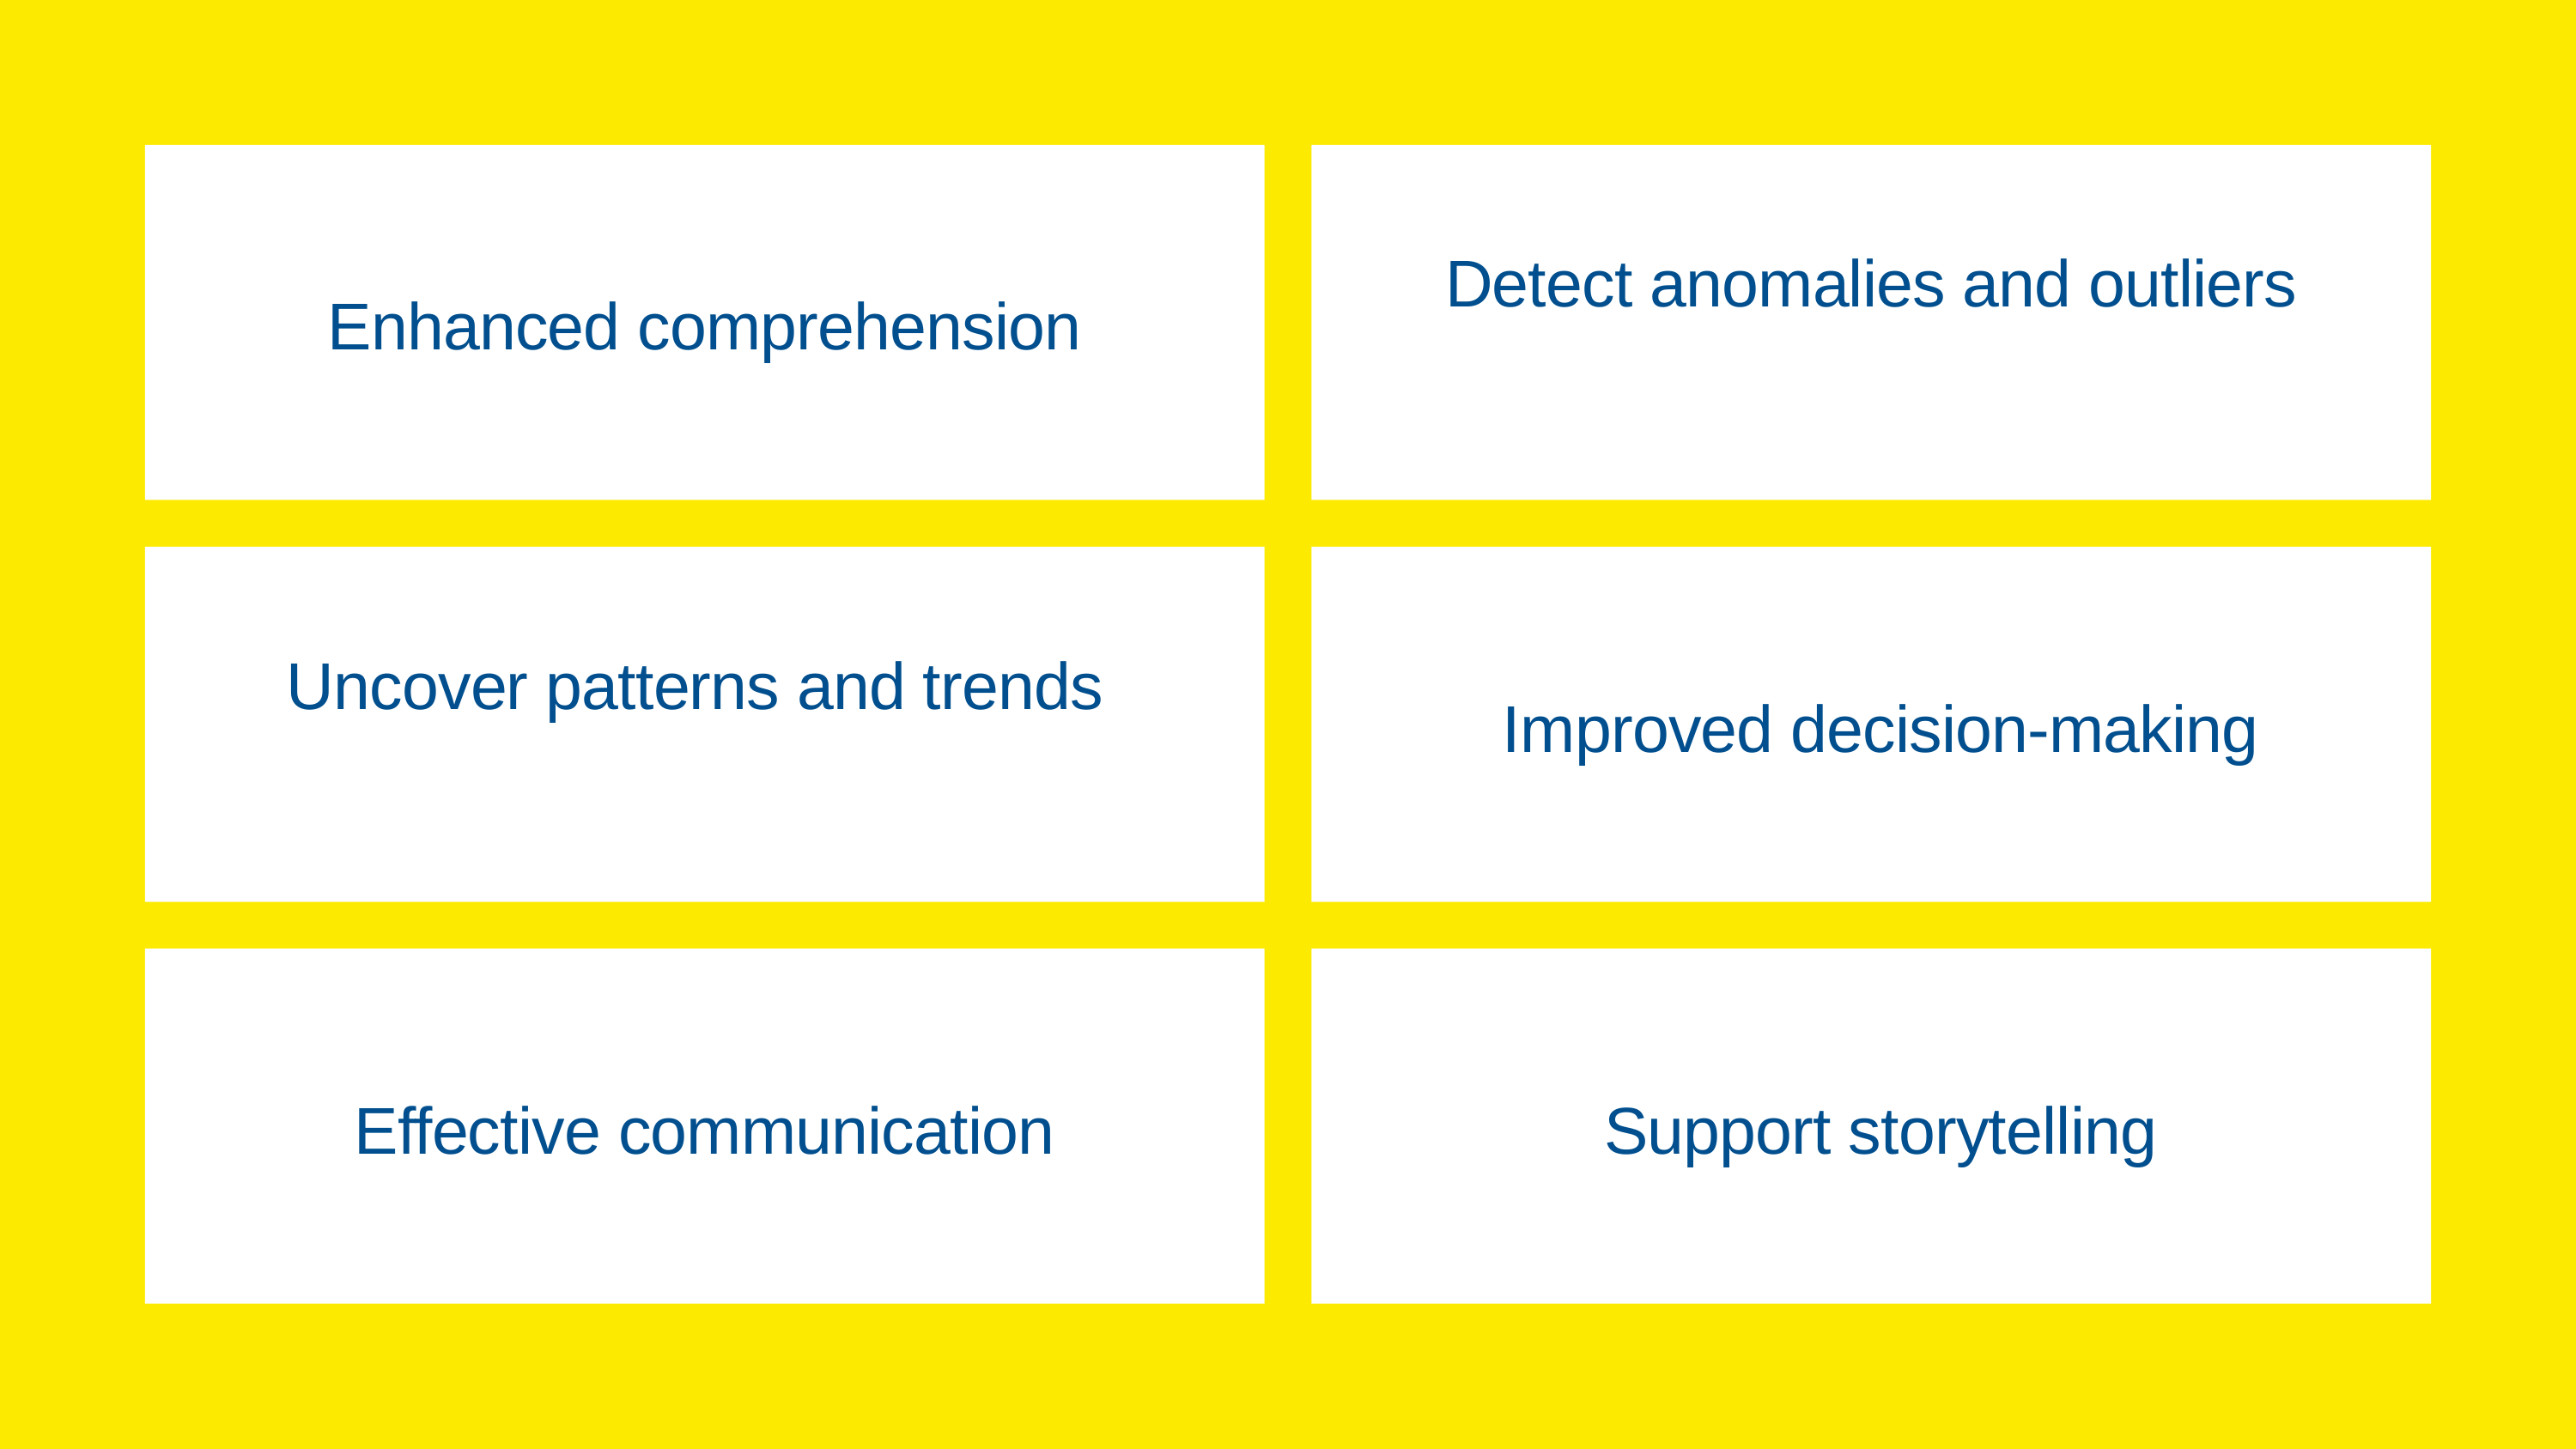

Detect anomalies and outliers
Enhanced comprehension

Uncover patterns and trends
Improved decision-making

Effective communication
Support storytelling